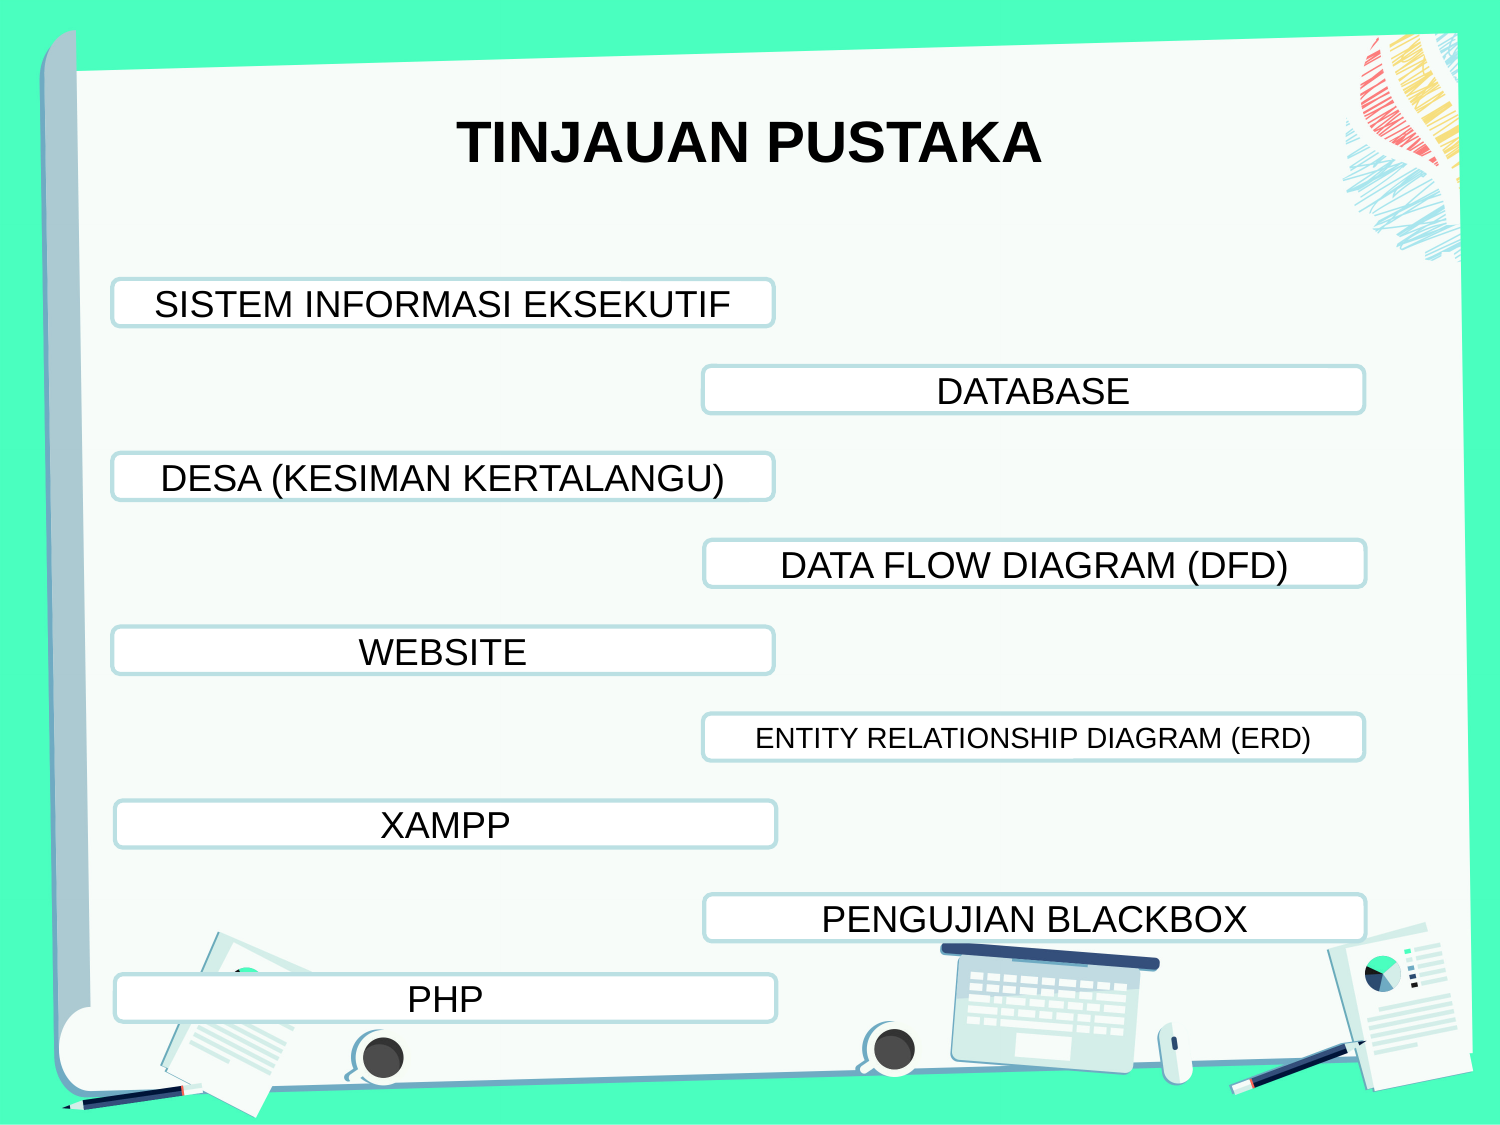

# TINJAUAN PUSTAKA
SISTEM INFORMASI EKSEKUTIF
DATABASE
DESA (KESIMAN KERTALANGU)
DATA FLOW DIAGRAM (DFD)
WEBSITE
ENTITY RELATIONSHIP DIAGRAM (ERD)
XAMPP
PENGUJIAN BLACKBOX
PHP